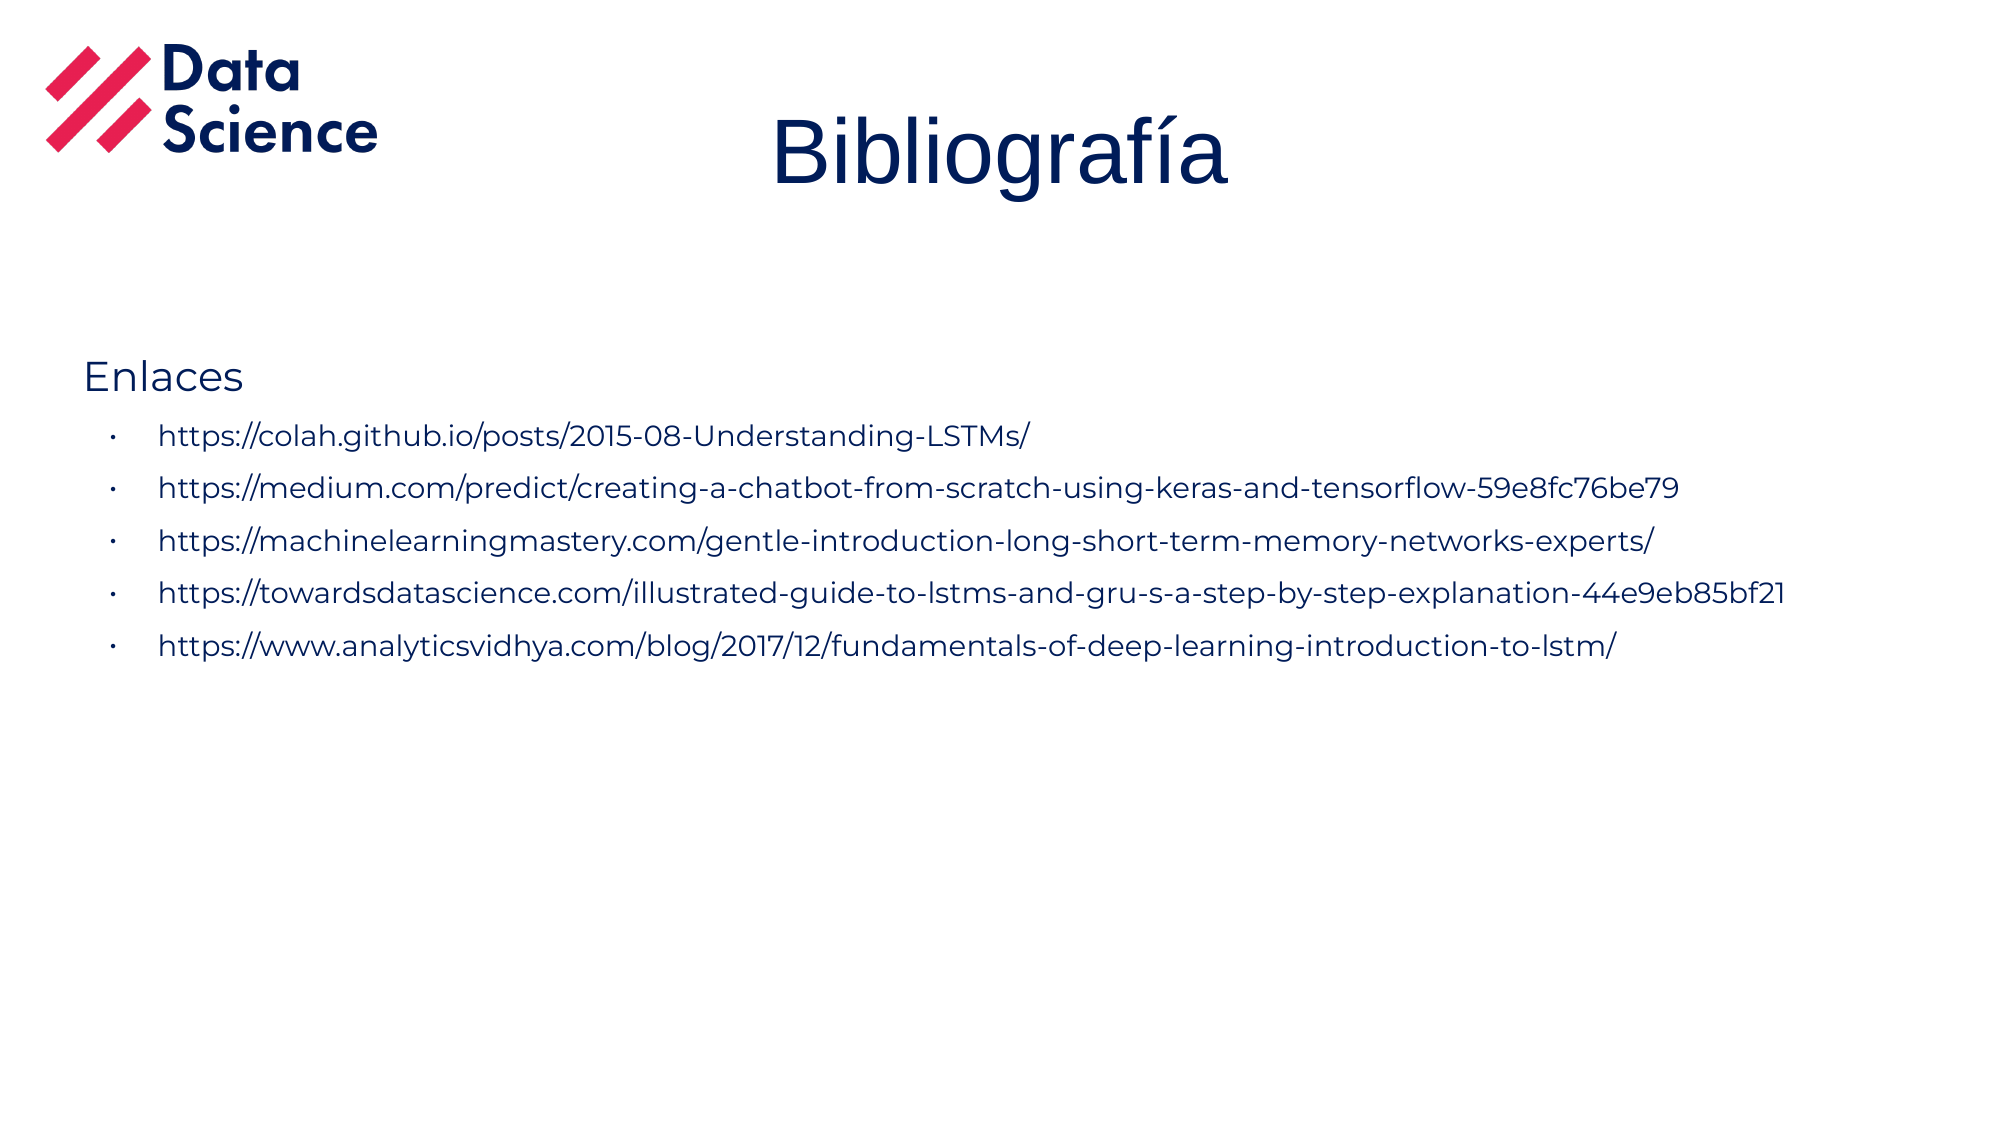

Bibliografía
Enlaces
https://colah.github.io/posts/2015-08-Understanding-LSTMs/
https://medium.com/predict/creating-a-chatbot-from-scratch-using-keras-and-tensorflow-59e8fc76be79
https://machinelearningmastery.com/gentle-introduction-long-short-term-memory-networks-experts/
https://towardsdatascience.com/illustrated-guide-to-lstms-and-gru-s-a-step-by-step-explanation-44e9eb85bf21
https://www.analyticsvidhya.com/blog/2017/12/fundamentals-of-deep-learning-introduction-to-lstm/